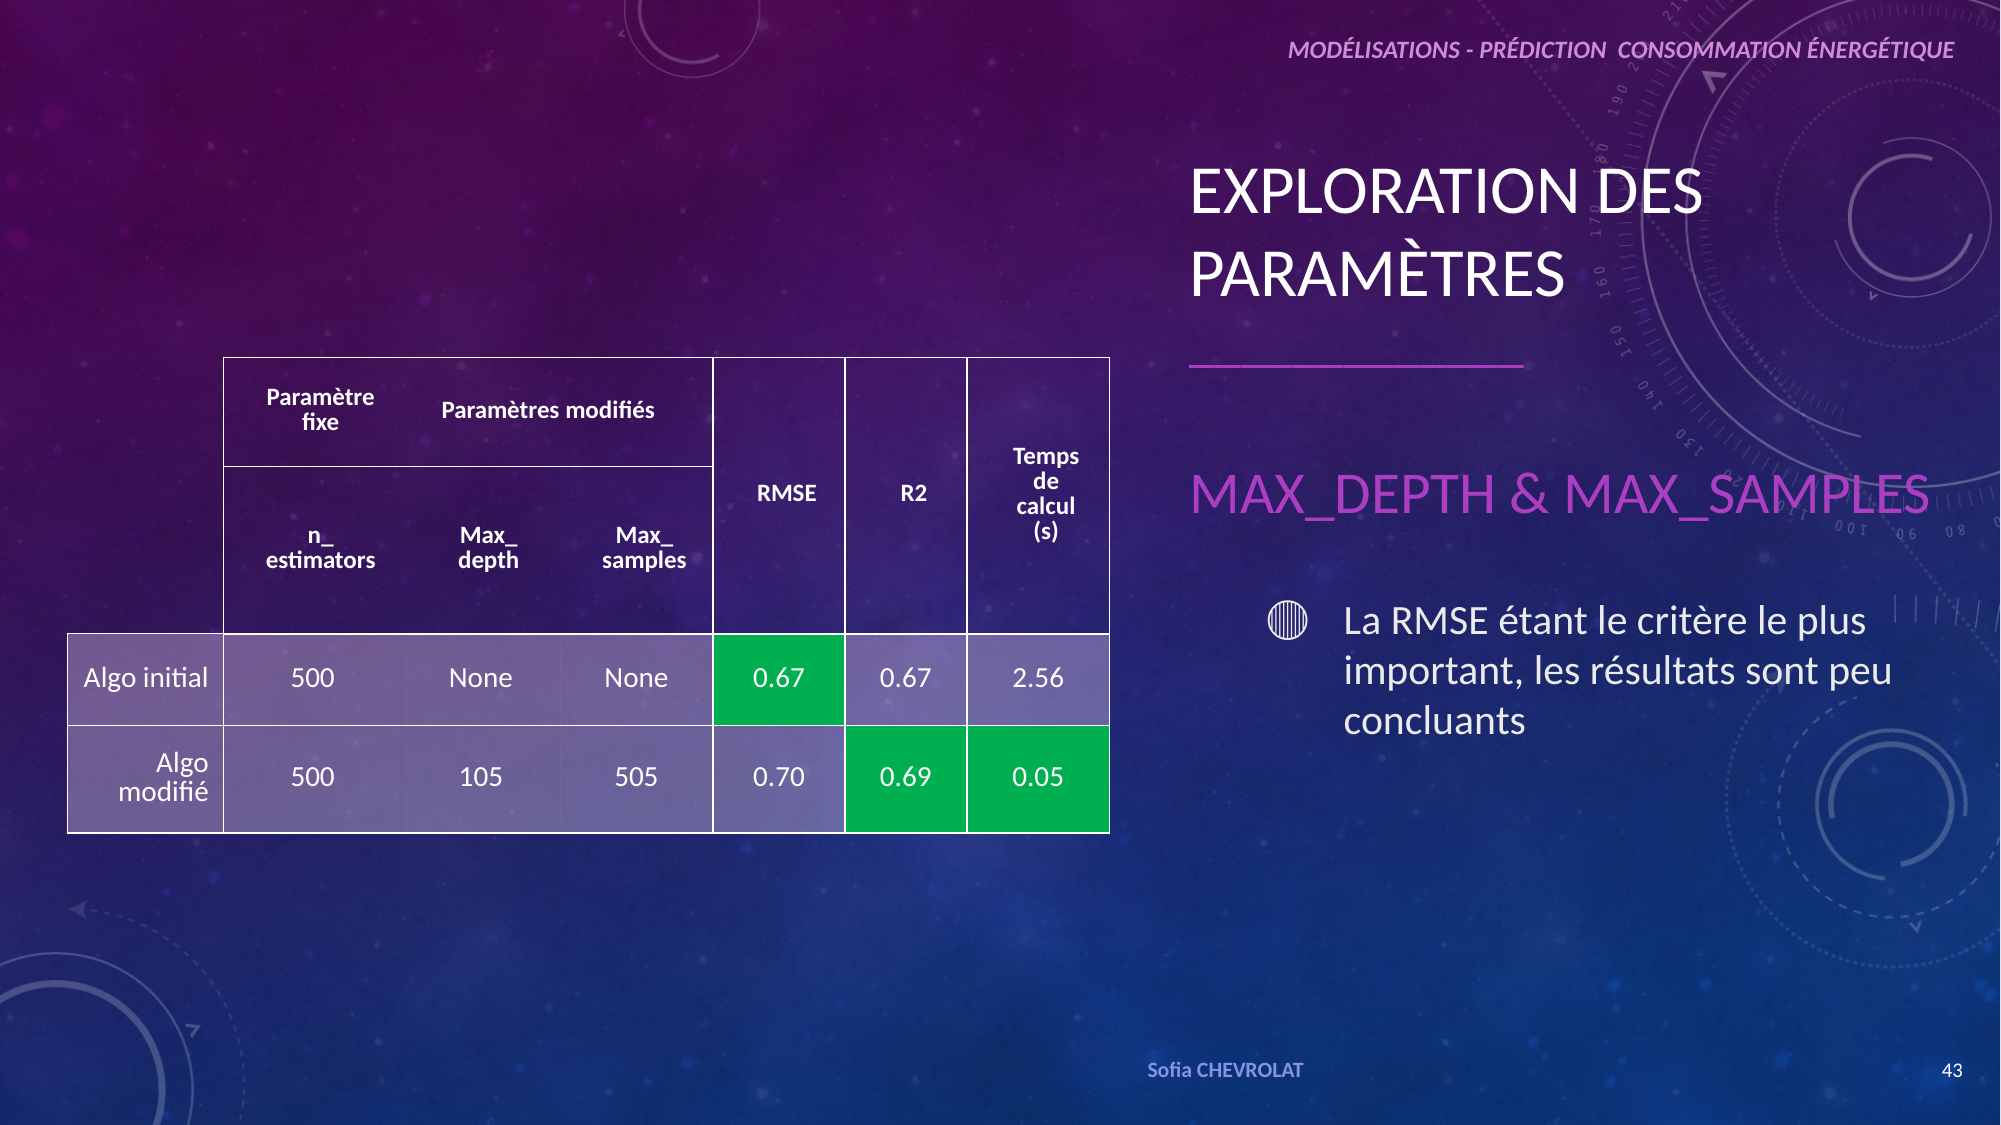

MODÉLISATIONS - PRÉDICTION  CONSOMMATION ÉNERGÉTIQUE
EXPLORATION DES PARAMÈTRES
_____________

MAX_DEPTH & MAX_SAMPLES
|  | Paramètre fixe | Paramètres modifiés |  | RMSE | R2 | Temps de calcul (s) |
| --- | --- | --- | --- | --- | --- | --- |
|  | n\_ estimators | Max\_ depth | Max\_ samples |  |  |  |
| Algo initial | 500 | None | None | 0.67 | 0.67 | 2.56 |
| Algo modifié | 500 | 105 | 505 | 0.70 | 0.69 | 0.05 |
La RMSE étant le critère le plus important, les résultats sont peu concluants
Sofia CHEVROLAT
43